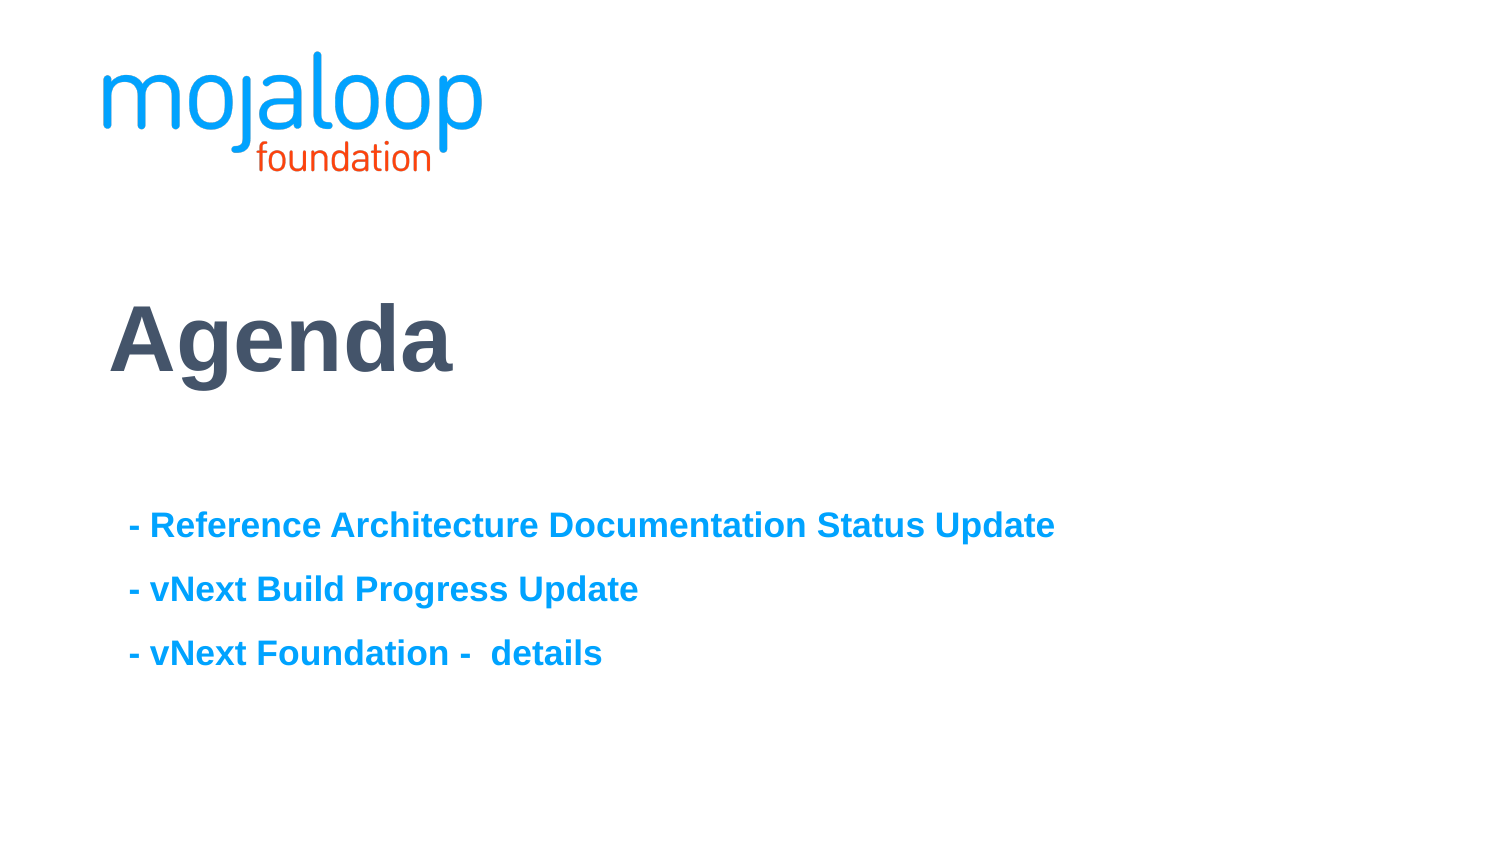

# Agenda
- Reference Architecture Documentation Status Update
- vNext Build Progress Update
- vNext Foundation -  details